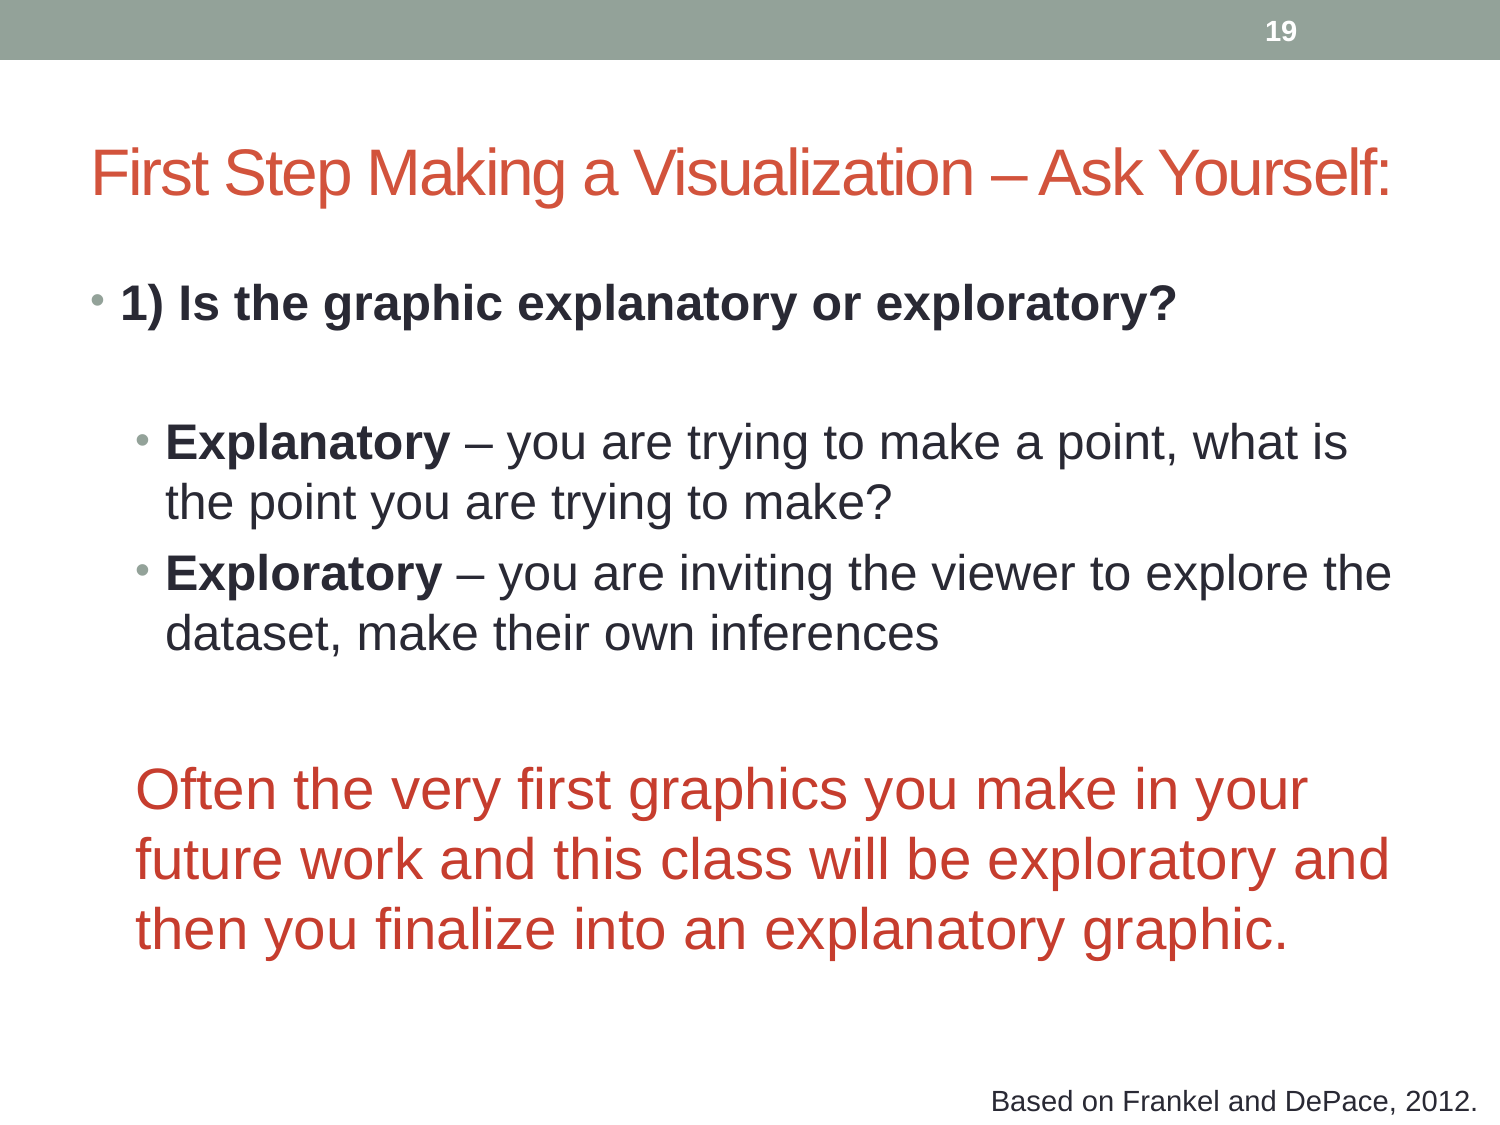

19
# First Step Making a Visualization – Ask Yourself:
1) Is the graphic explanatory or exploratory?

Explanatory – you are trying to make a point, what is the point you are trying to make?
Exploratory – you are inviting the viewer to explore the dataset, make their own inferences

Often the very first graphics you make in your future work and this class will be exploratory and then you finalize into an explanatory graphic.
Based on Frankel and DePace, 2012.